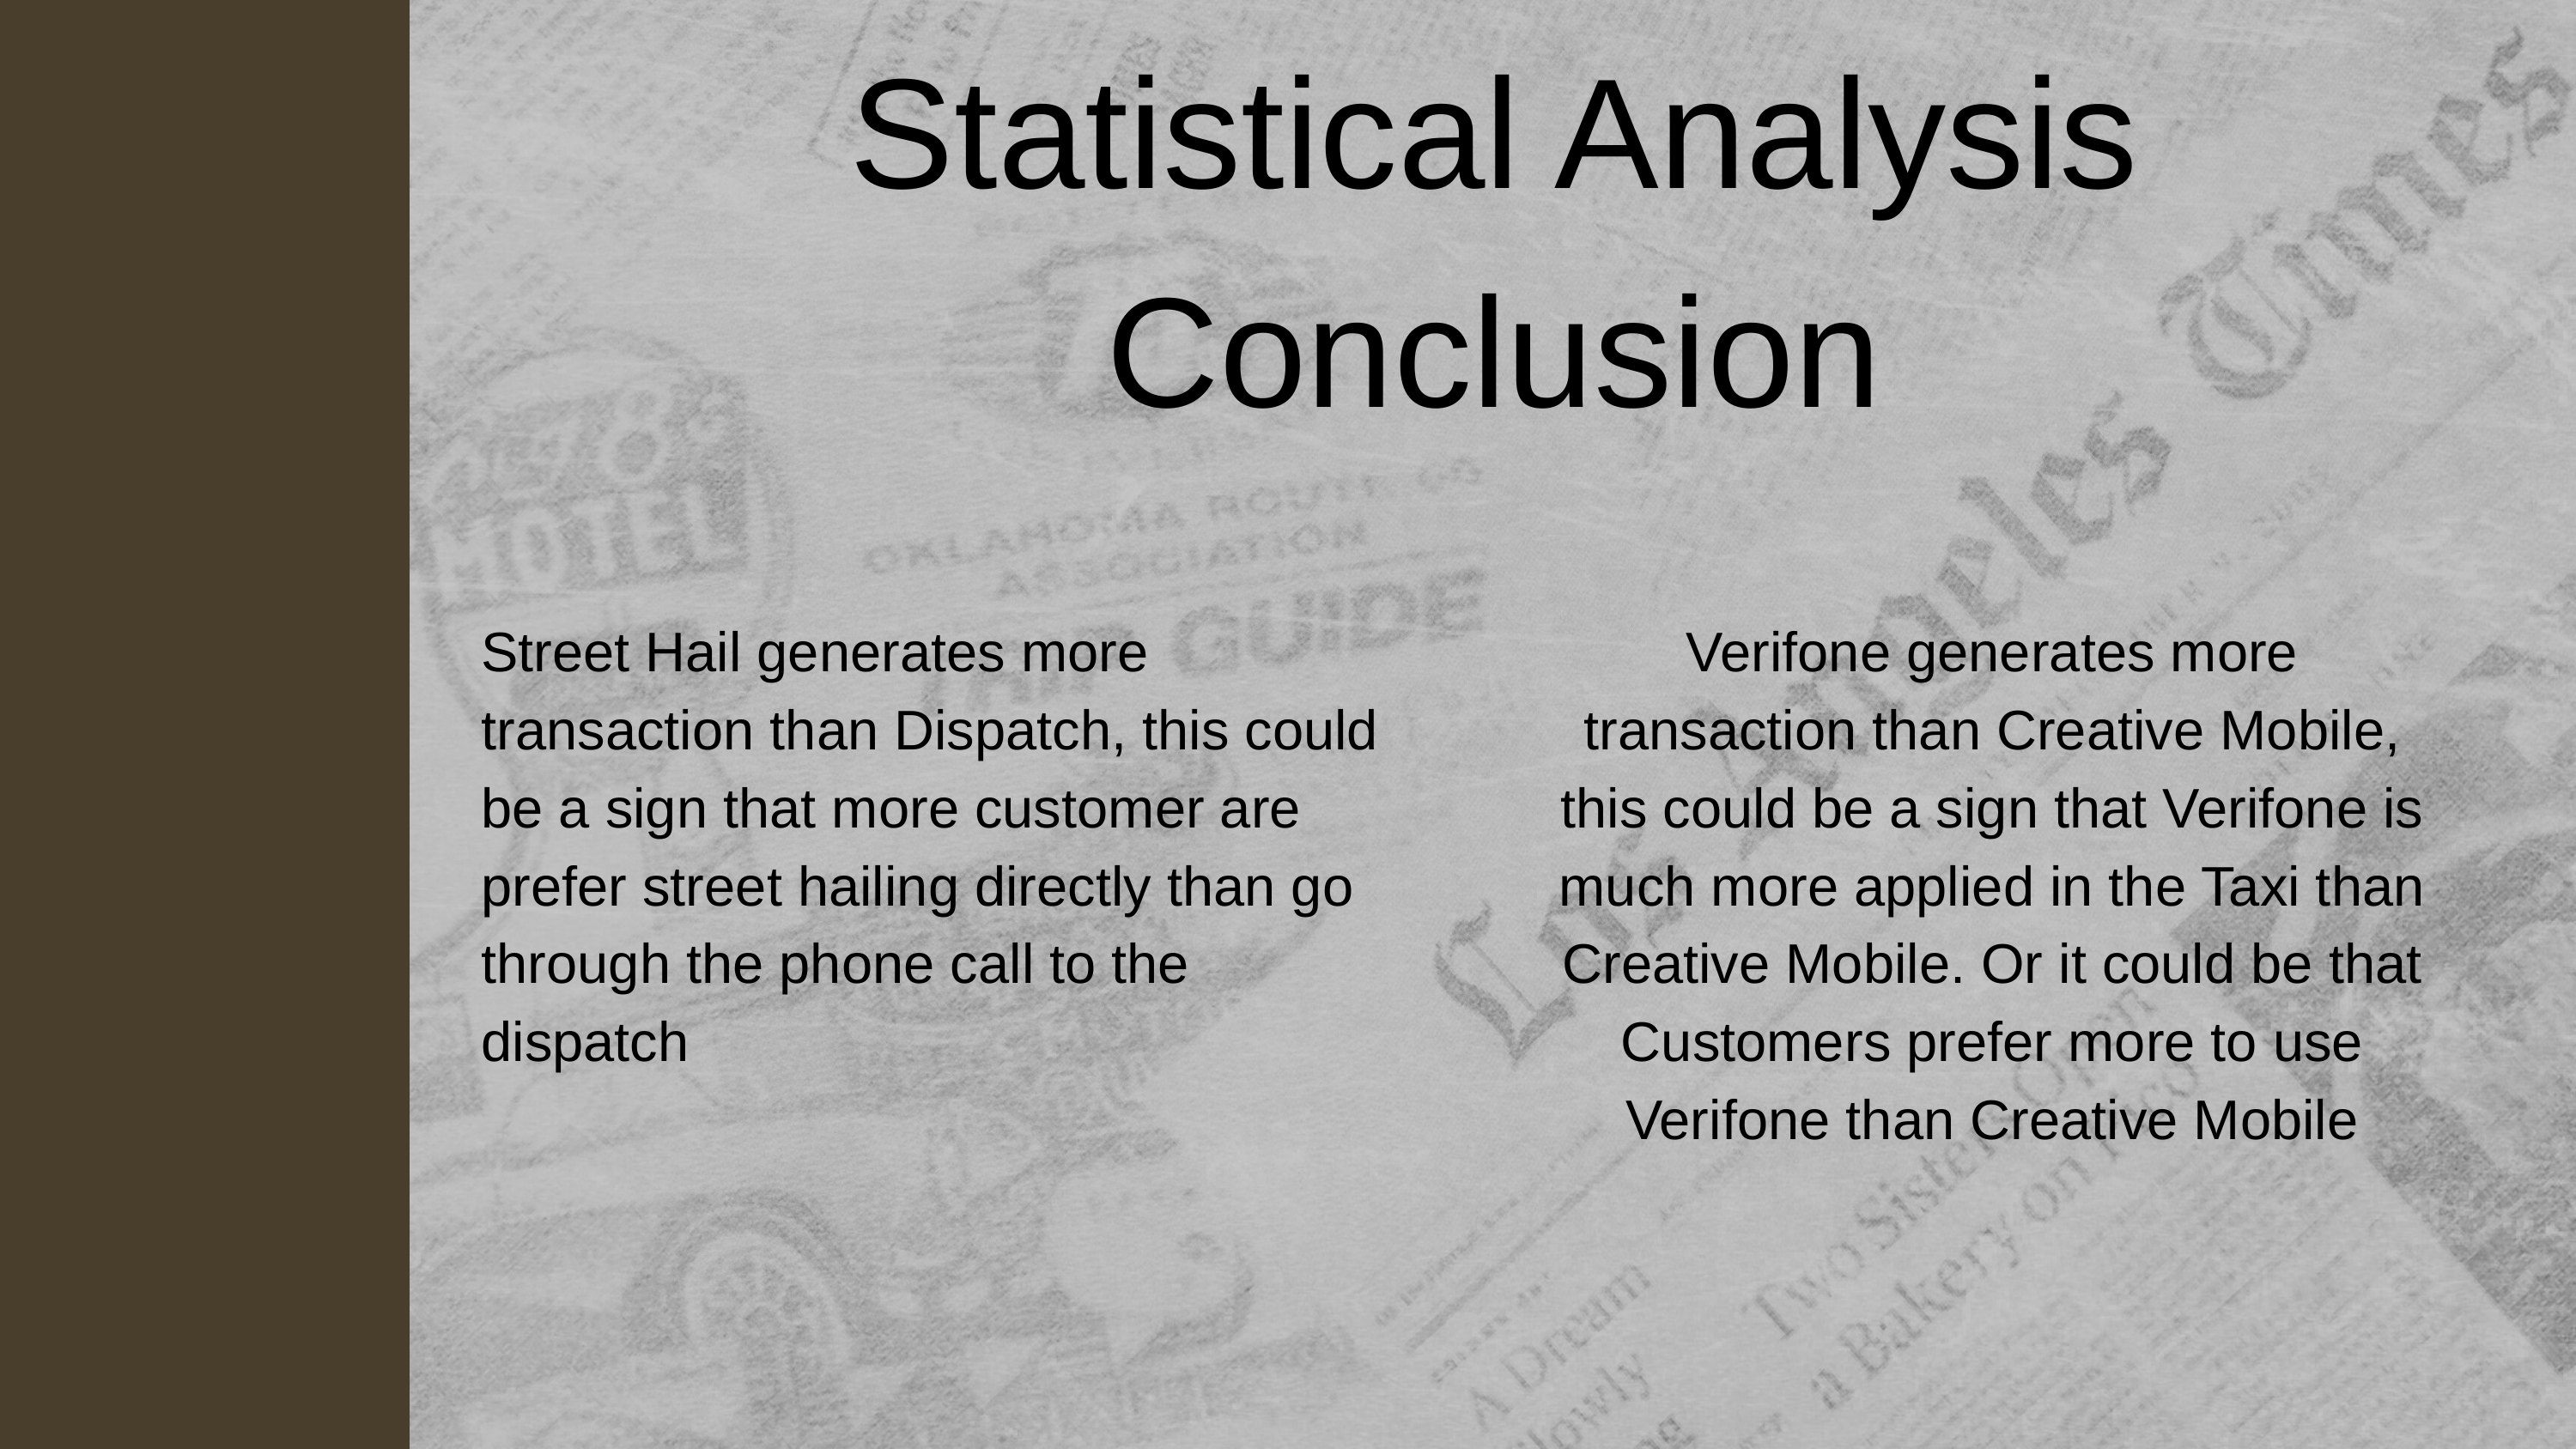

Statistical Analysis Conclusion

Street Hail generates more transaction than Dispatch, this could be a sign that more customer are prefer street hailing directly than go through the phone call to the dispatch
Verifone generates more transaction than Creative Mobile, this could be a sign that Verifone is much more applied in the Taxi than Creative Mobile. Or it could be that Customers prefer more to use Verifone than Creative Mobile